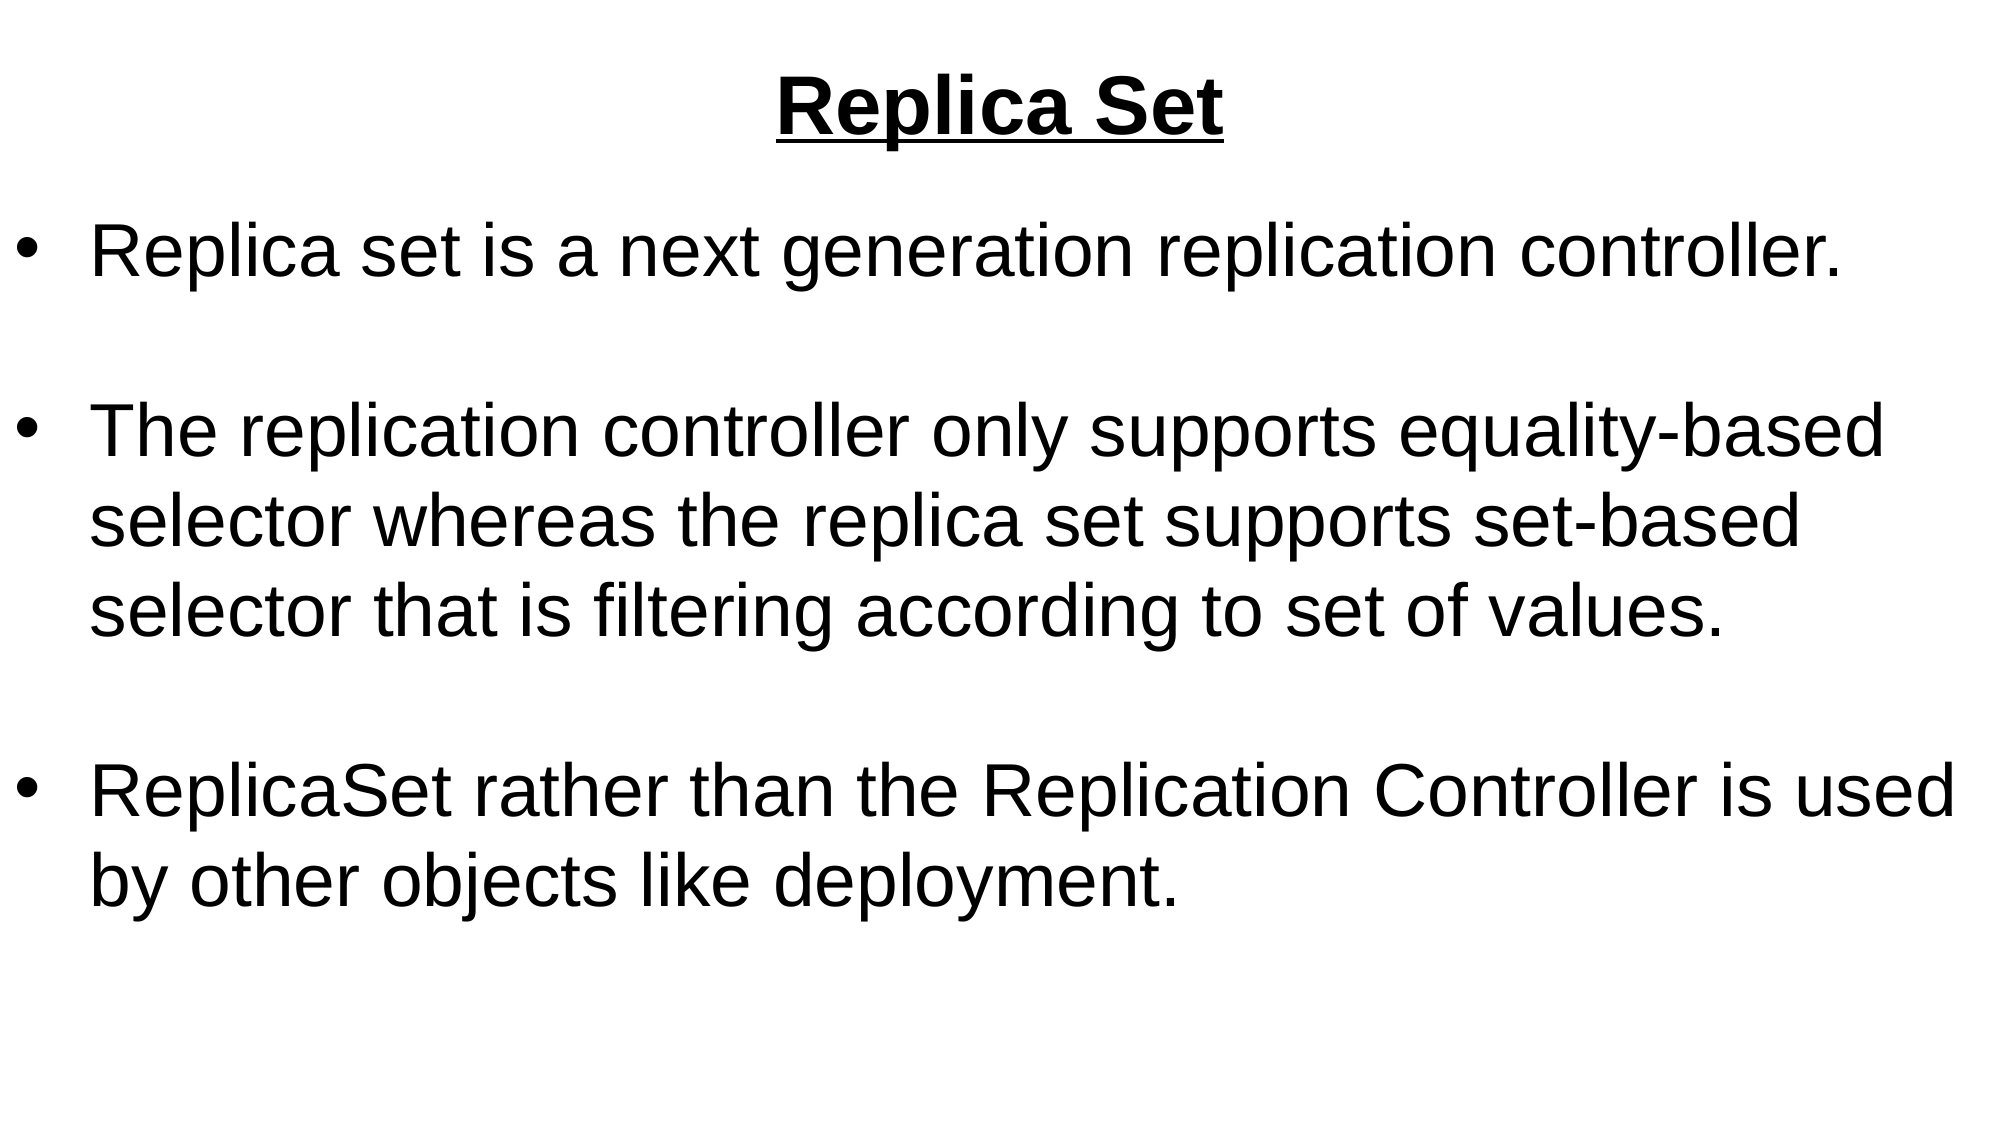

Replica Set

Replica set is a next generation replication controller.

The replication controller only supports equality-based selector whereas the replica set supports set-based selector that is filtering according to set of values.

ReplicaSet rather than the Replication Controller is used by other objects like deployment.